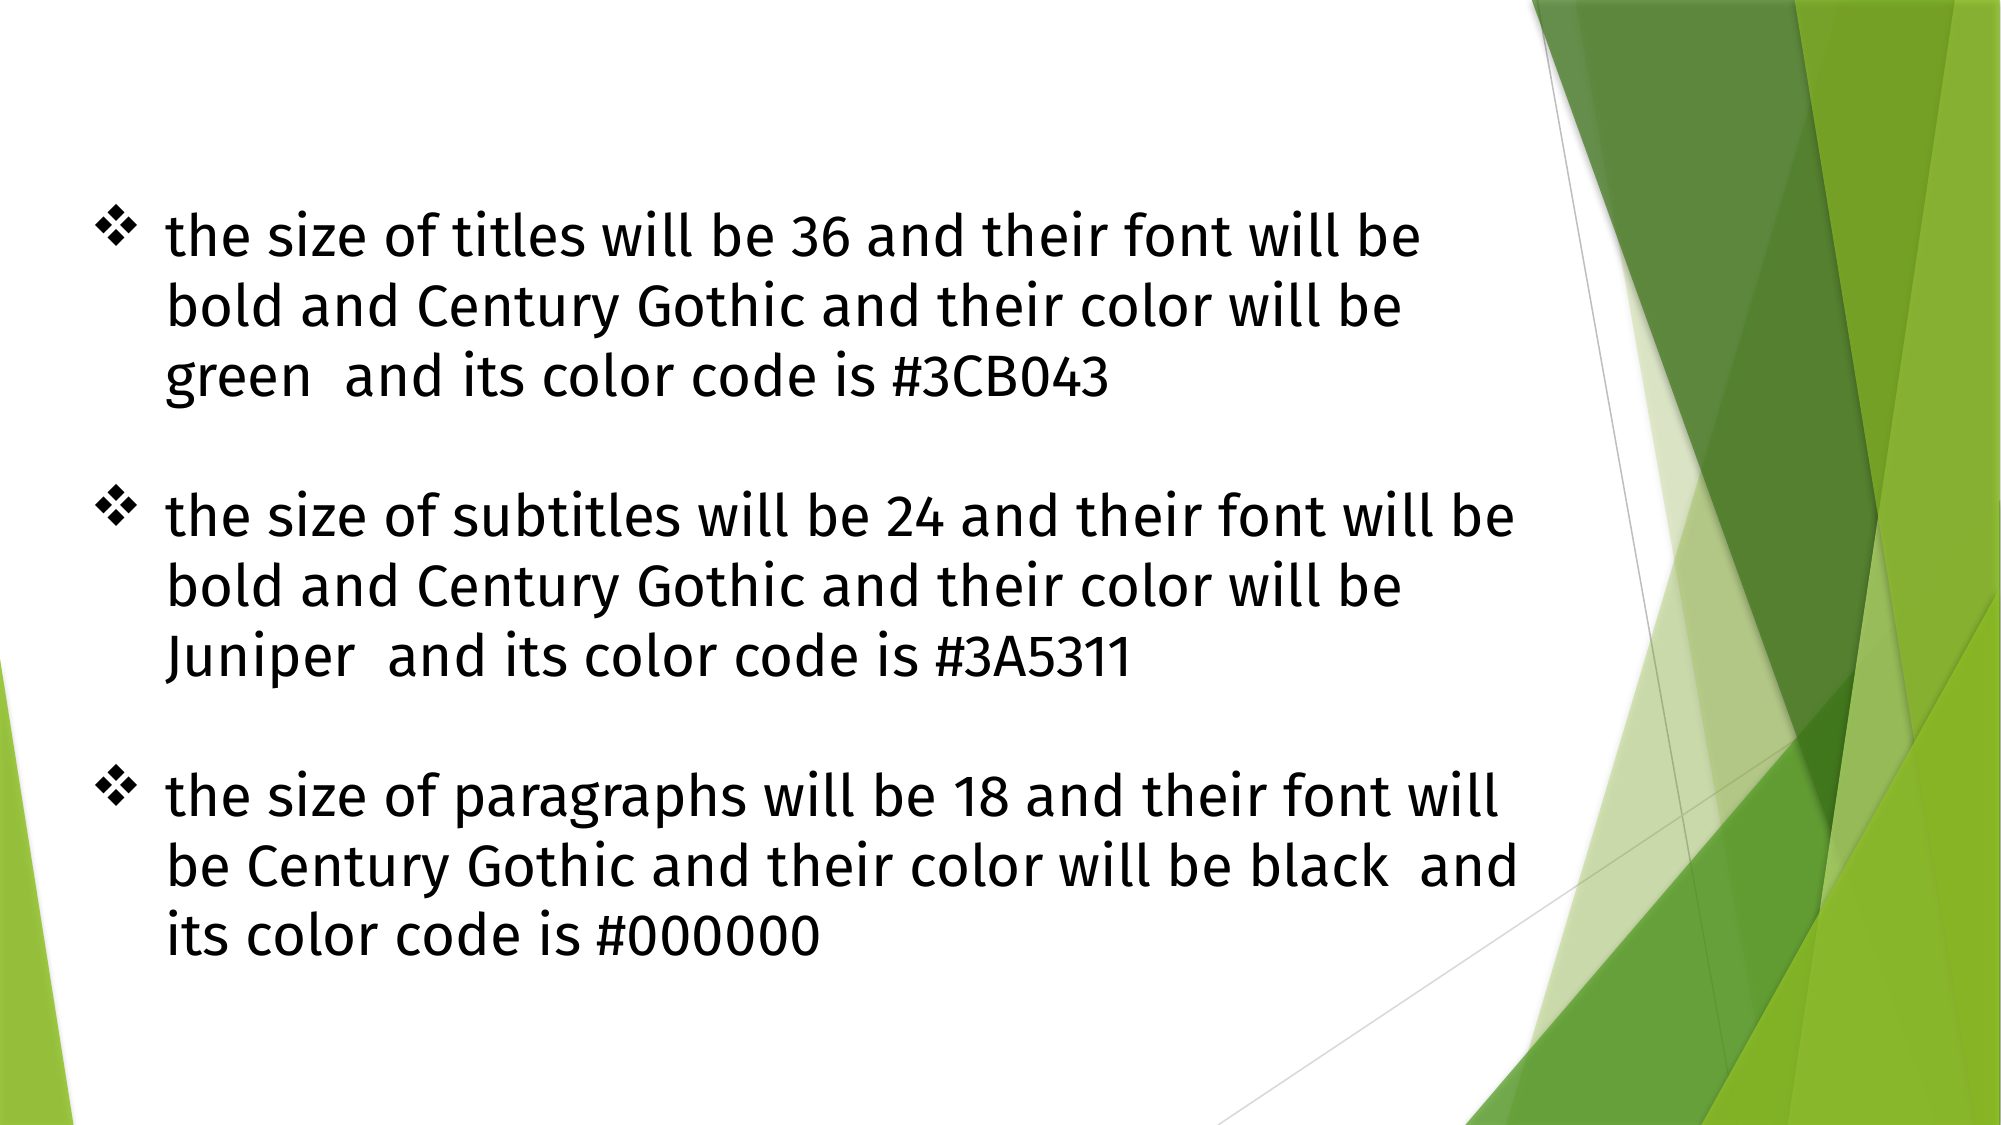

the size of titles will be 36 and their font will be bold and Century Gothic and their color will be green  and its color code is #3CB043

the size of subtitles will be 24 and their font will be bold and Century Gothic and their color will be Juniper  and its color code is #3A5311

the size of paragraphs will be 18 and their font will be Century Gothic and their color will be black  and its color code is #000000